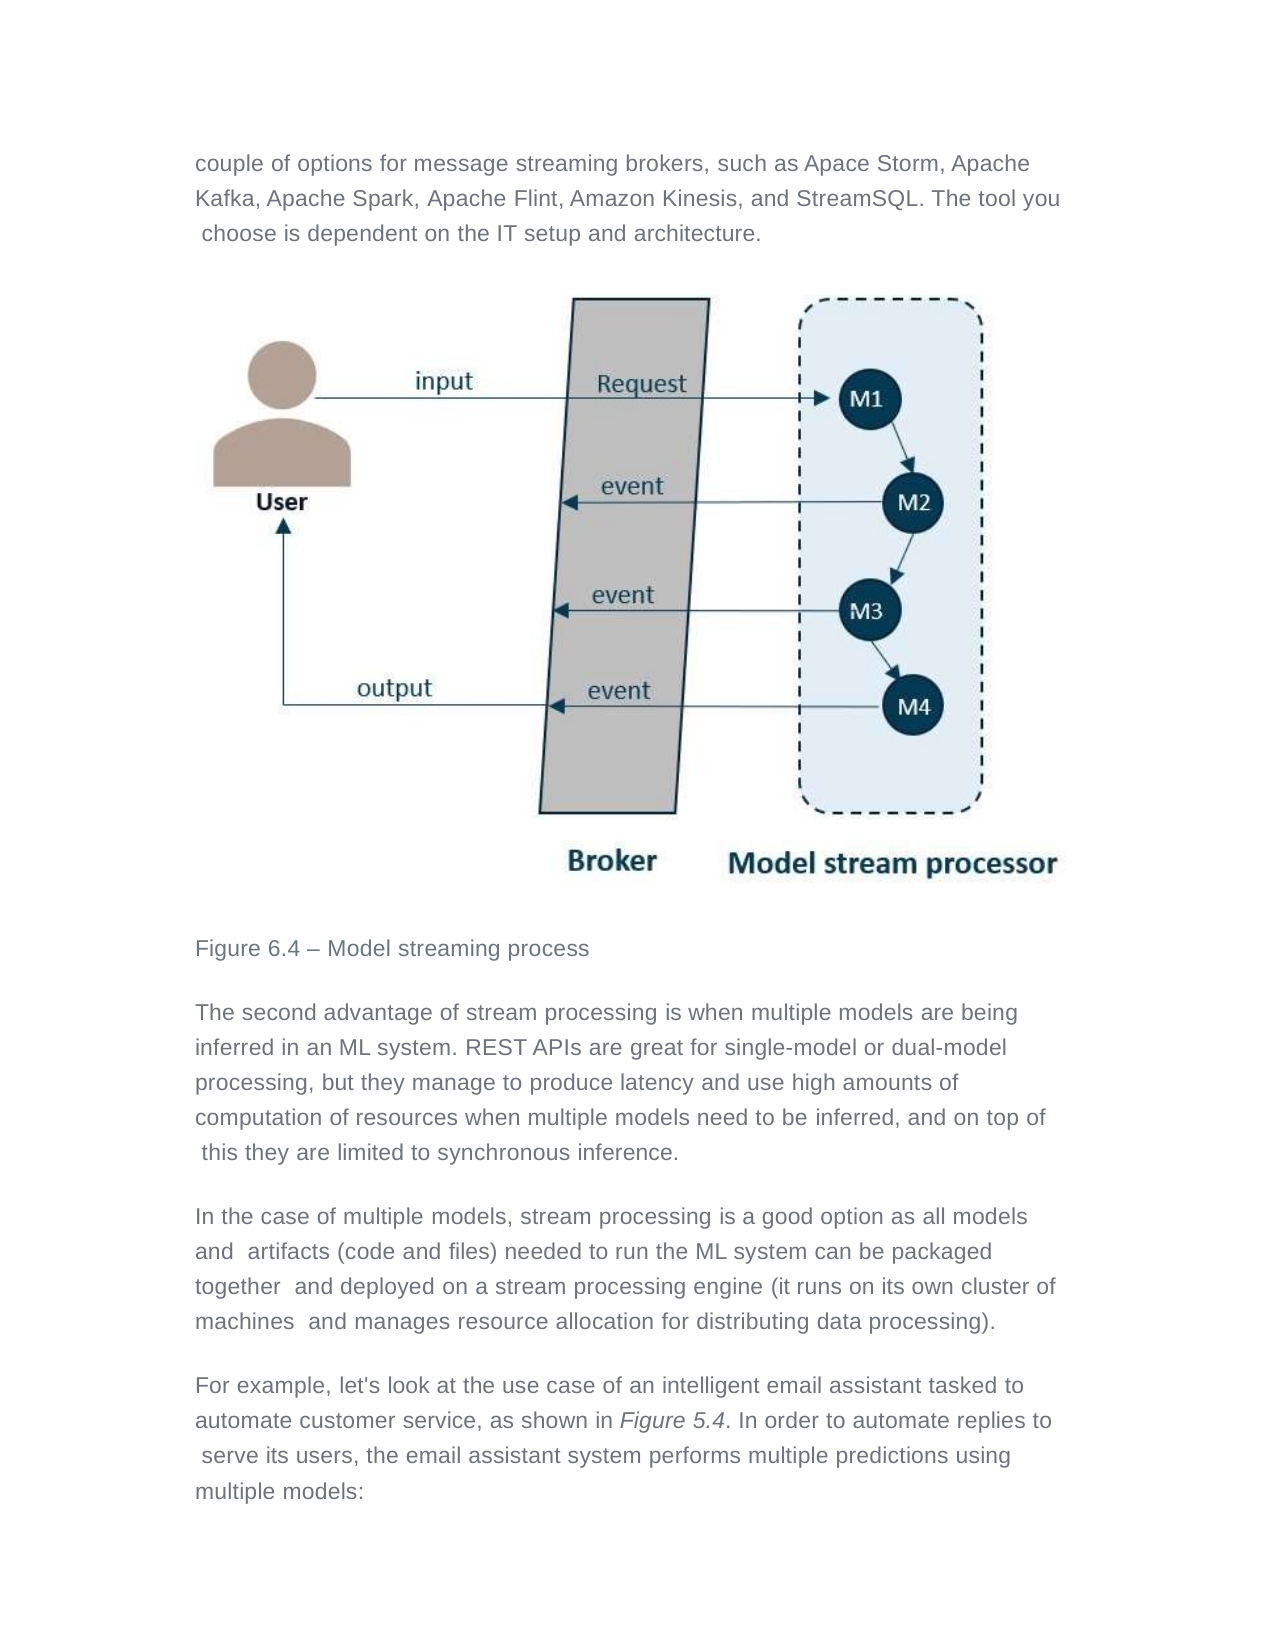

couple of options for message streaming brokers, such as Apace Storm, Apache  Kafka, Apache Spark, Apache Flint, Amazon Kinesis, and StreamSQL. The tool you  choose is dependent on the IT setup and architecture.

Figure 6.4 – Model streaming process

The second advantage of stream processing is when multiple models are being  inferred in an ML system. REST APIs are great for single-model or dual-model  processing, but they manage to produce latency and use high amounts of  computation of resources when multiple models need to be inferred, and on top of  this they are limited to synchronous inference.

In the case of multiple models, stream processing is a good option as all models and  artifacts (code and files) needed to run the ML system can be packaged together  and deployed on a stream processing engine (it runs on its own cluster of machines  and manages resource allocation for distributing data processing).

For example, let's look at the use case of an intelligent email assistant tasked to  automate customer service, as shown in Figure 5.4. In order to automate replies to  serve its users, the email assistant system performs multiple predictions using  multiple models: